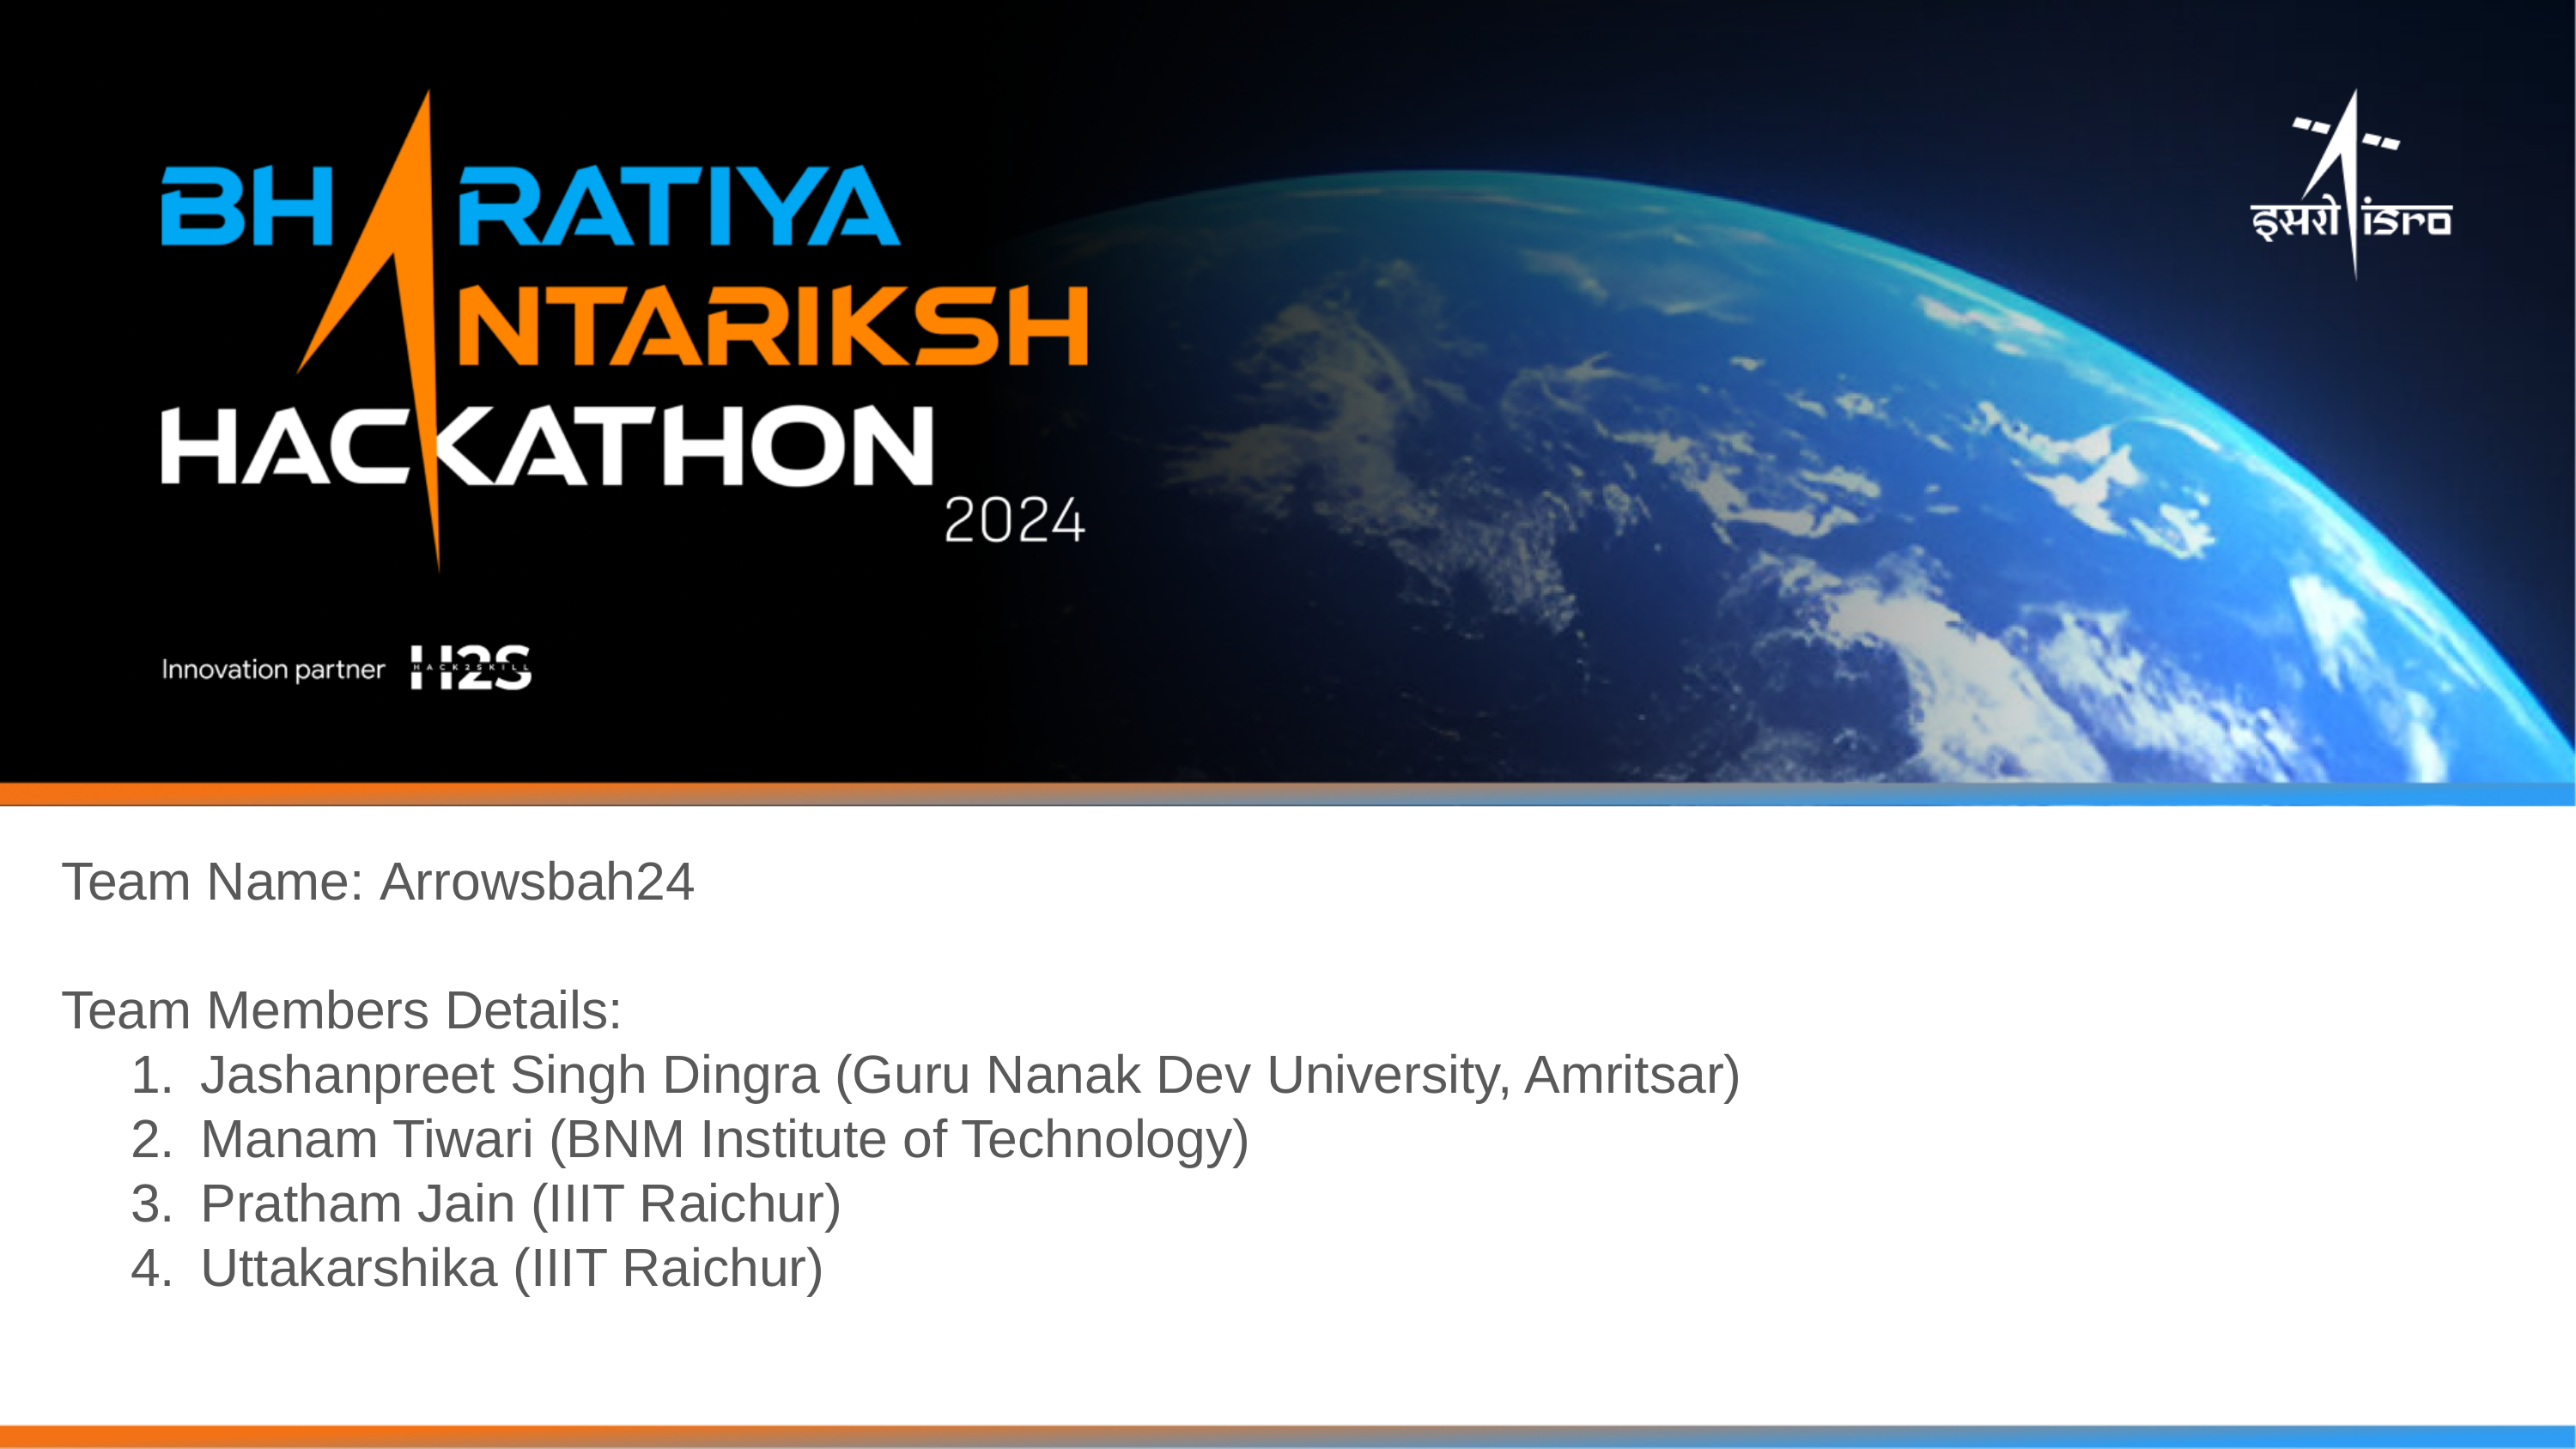

Team Name: Arrowsbah24

Team Members Details:
Jashanpreet Singh Dingra (Guru Nanak Dev University, Amritsar)
Manam Tiwari (BNM Institute of Technology)
Pratham Jain (IIIT Raichur)
Uttakarshika (IIIT Raichur)